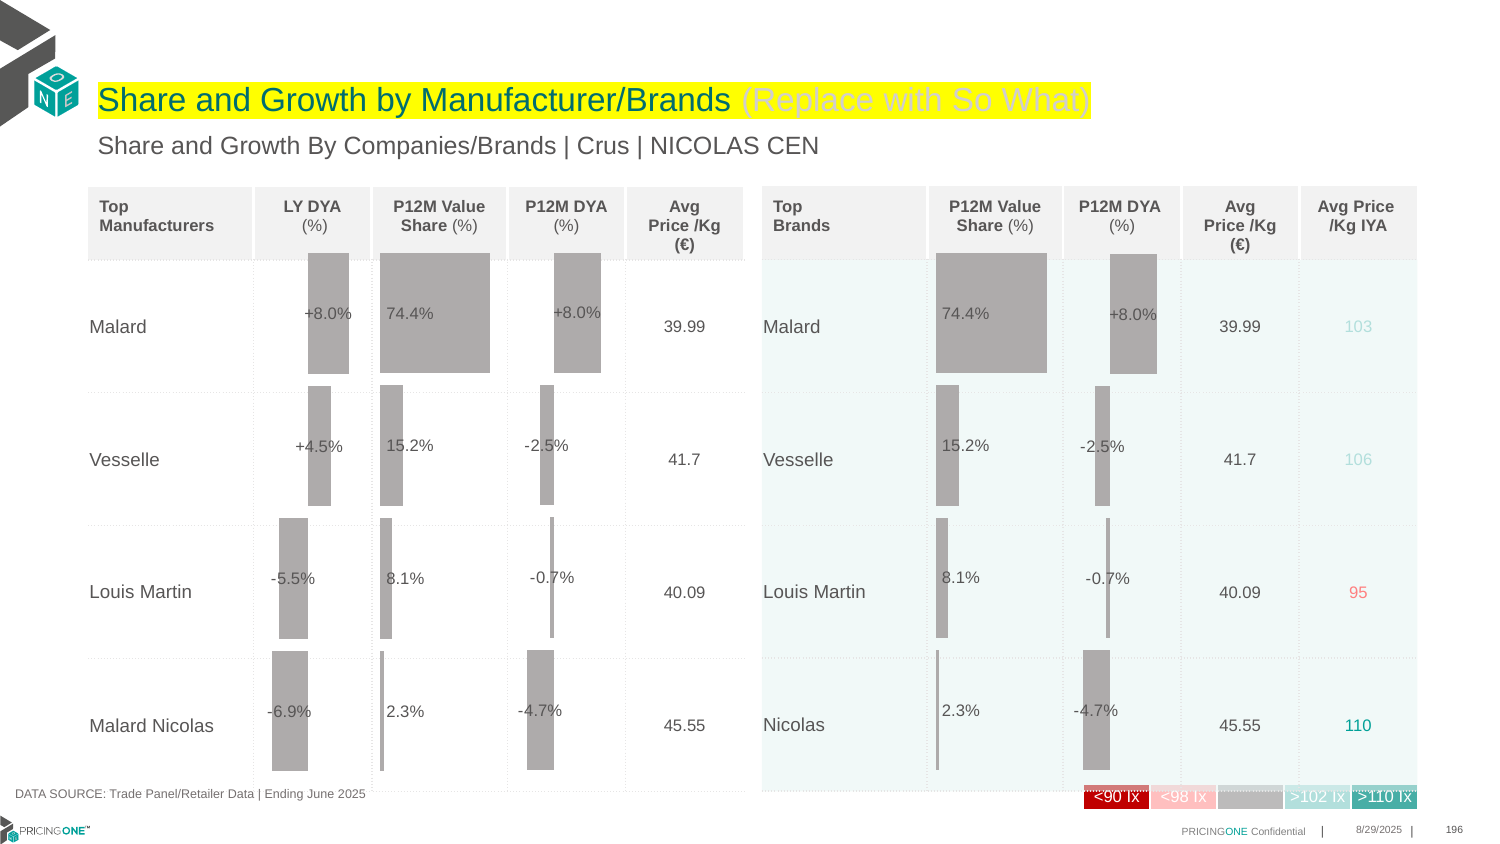

# Share and Growth by Manufacturer/Brands (Replace with So What)

Share and Growth By Companies/Brands | Crus | NICOLAS CEN
| Top Brands | P12M Value Share (%) | P12M DYA (%) | Avg Price /Kg (€) | Avg Price /Kg IYA |
| --- | --- | --- | --- | --- |
| Malard |  |  | 39.99 | 103 |
| Vesselle |  |  | 41.7 | 106 |
| Louis Martin |  |  | 40.09 | 95 |
| Nicolas |  |  | 45.55 | 110 |
| Top Manufacturers | LY DYA (%) | P12M Value Share (%) | P12M DYA (%) | Avg Price /Kg (€) |
| --- | --- | --- | --- | --- |
| Malard |  |  |  | 39.99 |
| Vesselle |  |  |  | 41.7 |
| Louis Martin |  |  |  | 40.09 |
| Malard Nicolas |  |  |  | 45.55 |

### Chart

| Category | Share DYA P12M |
|---|---|
| None | 0.07999040219727427 |

### Chart

| Category | Value Share P12M |
|---|---|
| None | 0.7435237837349942 |

### Chart

| Category | Share DYA LY |
|---|---|
| None | 0.079536821329805 |

### Chart

| Category | Value Share |
|---|---|
| None | 0.7435237837349942 |

### Chart

| Category | Share DYA |
|---|---|
| None | 0.07999040219727427 |
DATA SOURCE: Trade Panel/Retailer Data | Ending June 2025
| <90 Ix | <98 Ix |  | >102 Ix | >110 Ix |
| --- | --- | --- | --- | --- |

8/29/2025
196